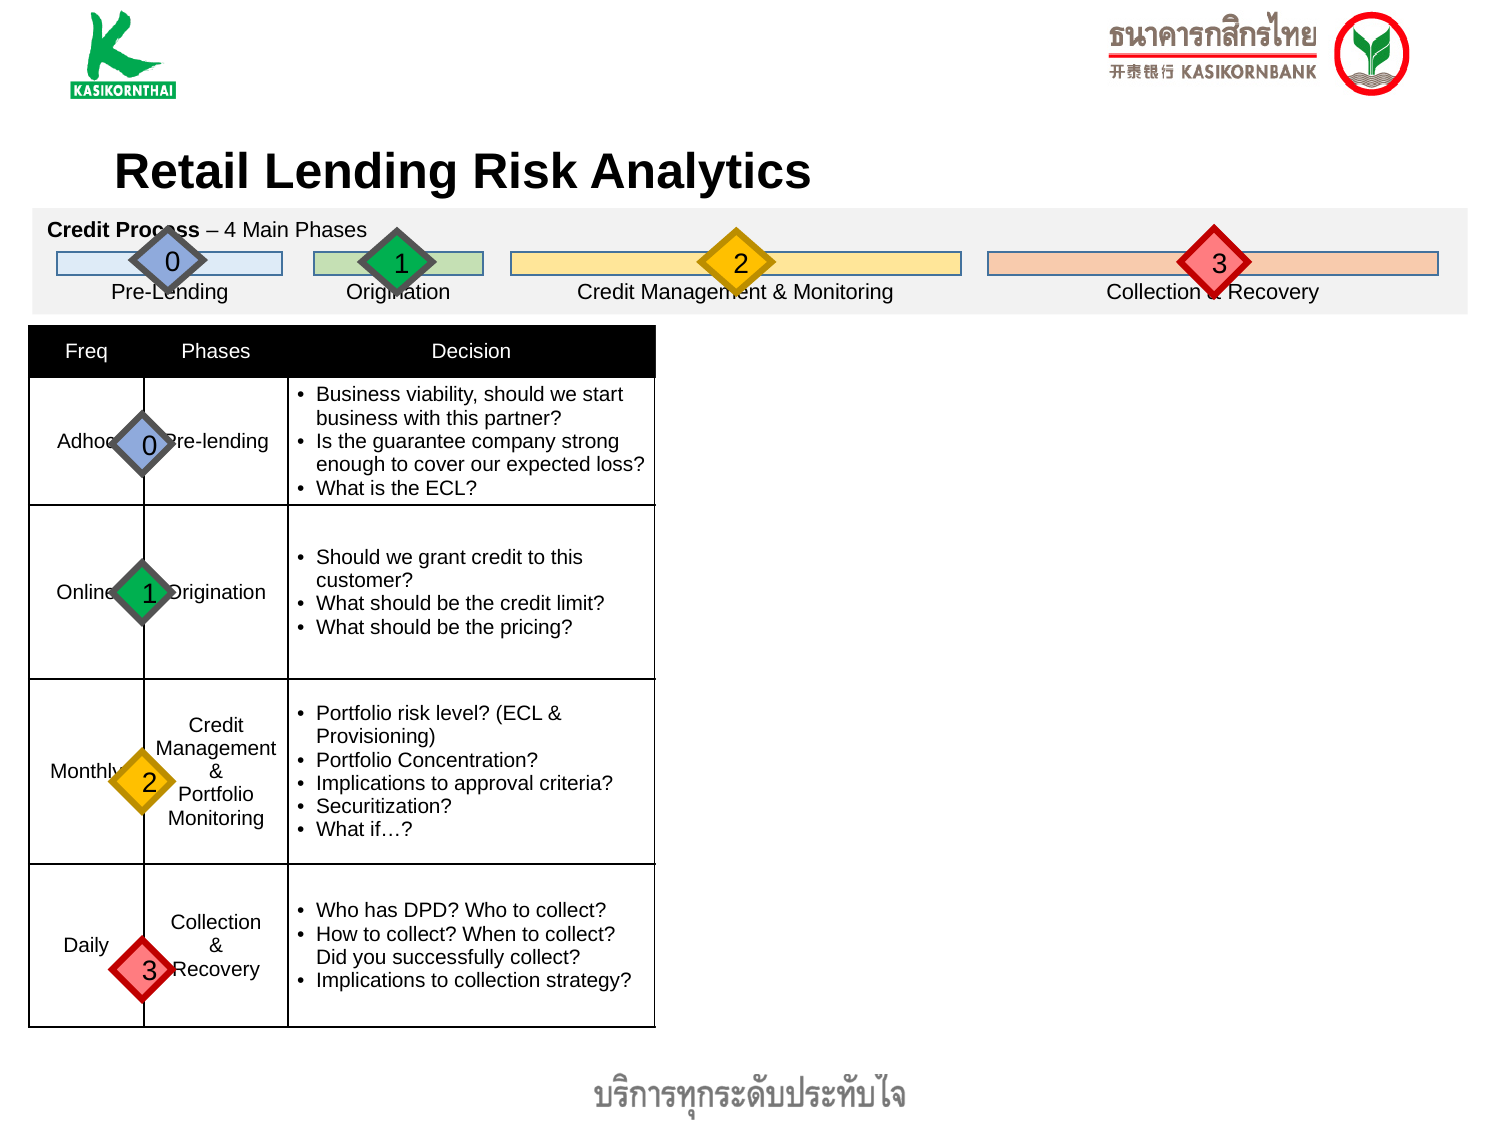

Retail Lending Risk Analytics
Credit Process – 4 Main Phases
3
0
1
2

Collection & Recovery
Origination
Credit Management & Monitoring
Pre-Lending

| Freq | Phases | Decision |  | Related Analytics |  | Auto | Edu | Pers |  |
| --- | --- | --- | --- | --- | --- | --- | --- | --- | --- |
| Adhoc | Pre-lending | Business viability, should we start business with this partner? Is the guarantee company strong enough to cover our expected loss? What is the ECL? | 1 | Quantitative Framework For Retail Project Evaluation | Agenda 0: (2 min) [Approval] KBANK CN Model Risk Gov. Structure | Agenda 1: (5 min) [ACK] Quantitative Framework for Retail Lending Project Evaluation |  |  | Agenda 4: (3 min) [ACK] Risk Infrastructure |
| Online | Origination | Should we grant credit to this customer? What should be the credit limit? What should be the pricing? | 1 | Application Score |  | Completed (May-MVWG) | Completed (Aug-MVWG) | Agenda 2: (5 min) [ACK] Approval Criteria for Personal Cons. Loan |  |
|  |  |  | 2 | Income Estimation |  |  |  |  |  |
|  |  |  | 3 | Debt Estimation |  |  |  |  |  |
|  |  |  | 4 | Risk Pricing |  |  |  |  |  |
|  |  |  | 5 | Limit Assignment |  |  |  |  |  |
| Monthly | Credit Management & Portfolio Monitoring | Portfolio risk level? (ECL & Provisioning) Portfolio Concentration? Implications to approval criteria? Securitization? What if…? | 1 | Retail Customer Credit Rating |  | Agenda 3: (5 min) [ACK] Portfolio Monitoring Analytics |  |  |  |
|  |  |  | 2 | DLQ (Delinquency) Class |  |  |  |  |  |
|  |  |  | 3 | Credit Review & Early Warning Model |  |  |  |  |  |
|  |  |  | 4 | Behavioral Score |  |  | Not Started | In Progress |  |
| Daily | Collection & Recovery | Who has DPD? Who to collect? How to collect? When to collect? Did you successfully collect? Implications to collection strategy? | 1 | Collection Model (Rules) |  | Not Started |  |  |  |
|  |  |  | 2 | Collection Strategy |  | In Progress |  |  |  |
|  |  |  | 3 | Best Contact Methods, Best Time to Call |  | Not Started |  |  |  |
|  |  |  | 4 | Recovery Models |  | Not Started |  |  |  |
0
1
2
3